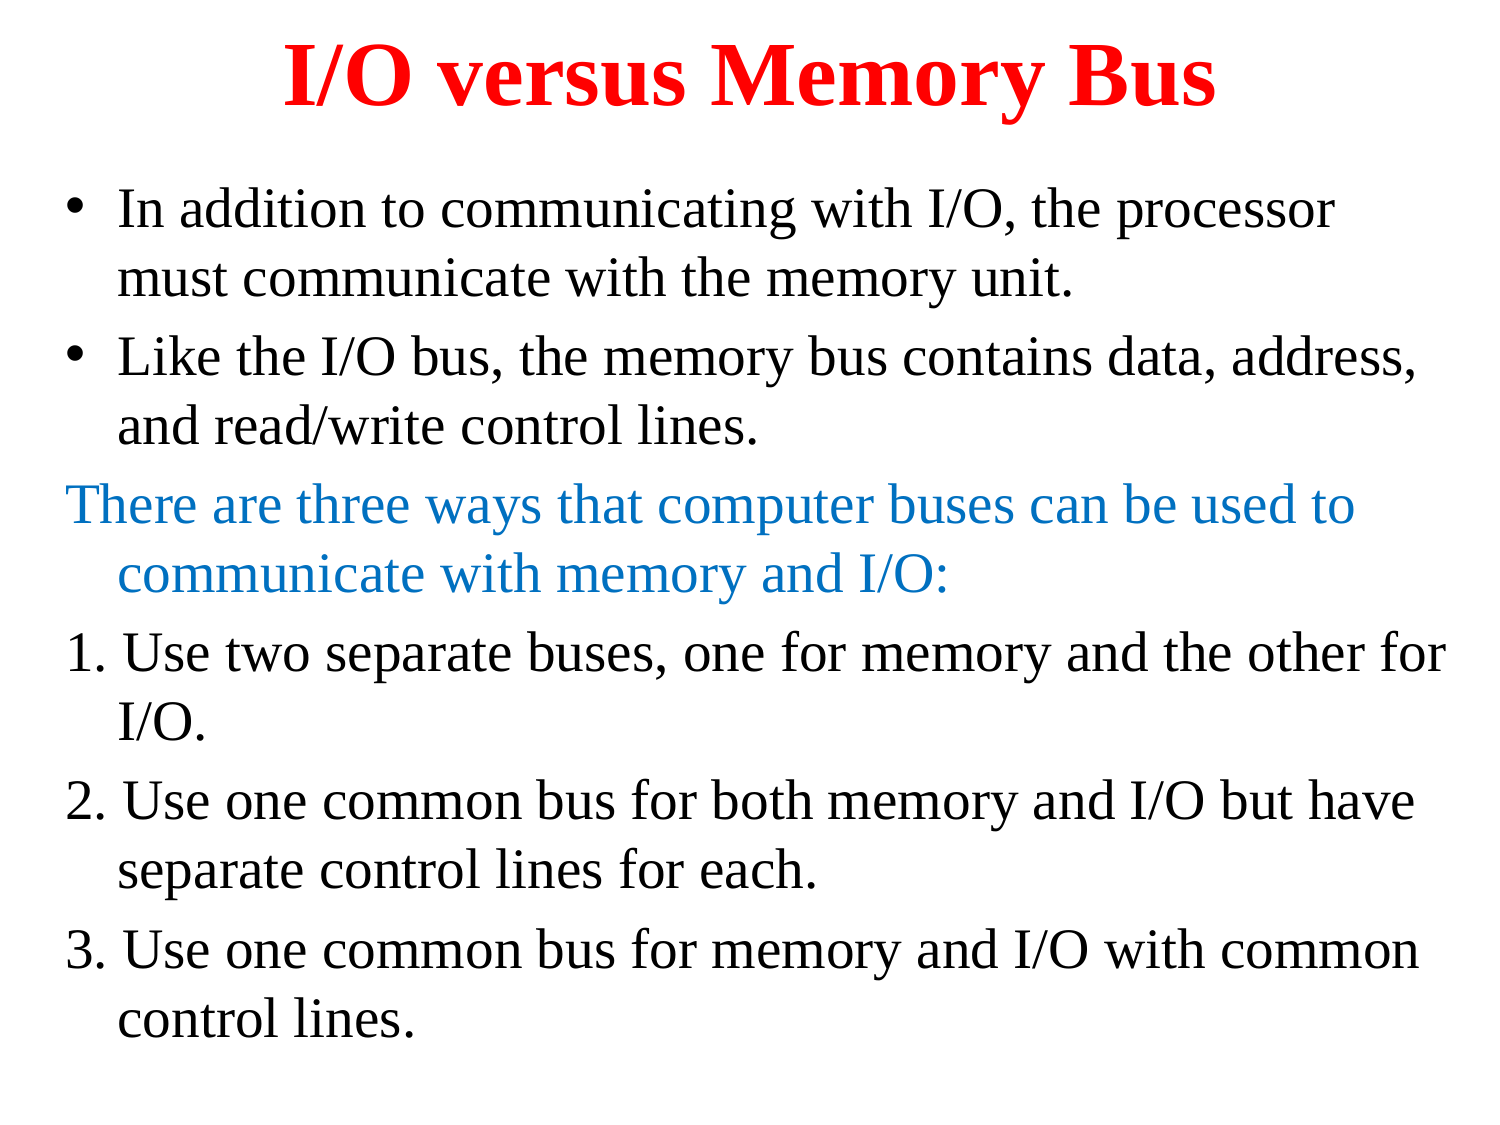

# I/O versus Memory Bus
In addition to communicating with I/O, the processor must communicate with the memory unit.
Like the I/O bus, the memory bus contains data, address, and read/write control lines.
There are three ways that computer buses can be used to communicate with memory and I/O:
1. Use two separate buses, one for memory and the other for I/O.
2. Use one common bus for both memory and I/O but have separate control lines for each.
3. Use one common bus for memory and I/O with common control lines.